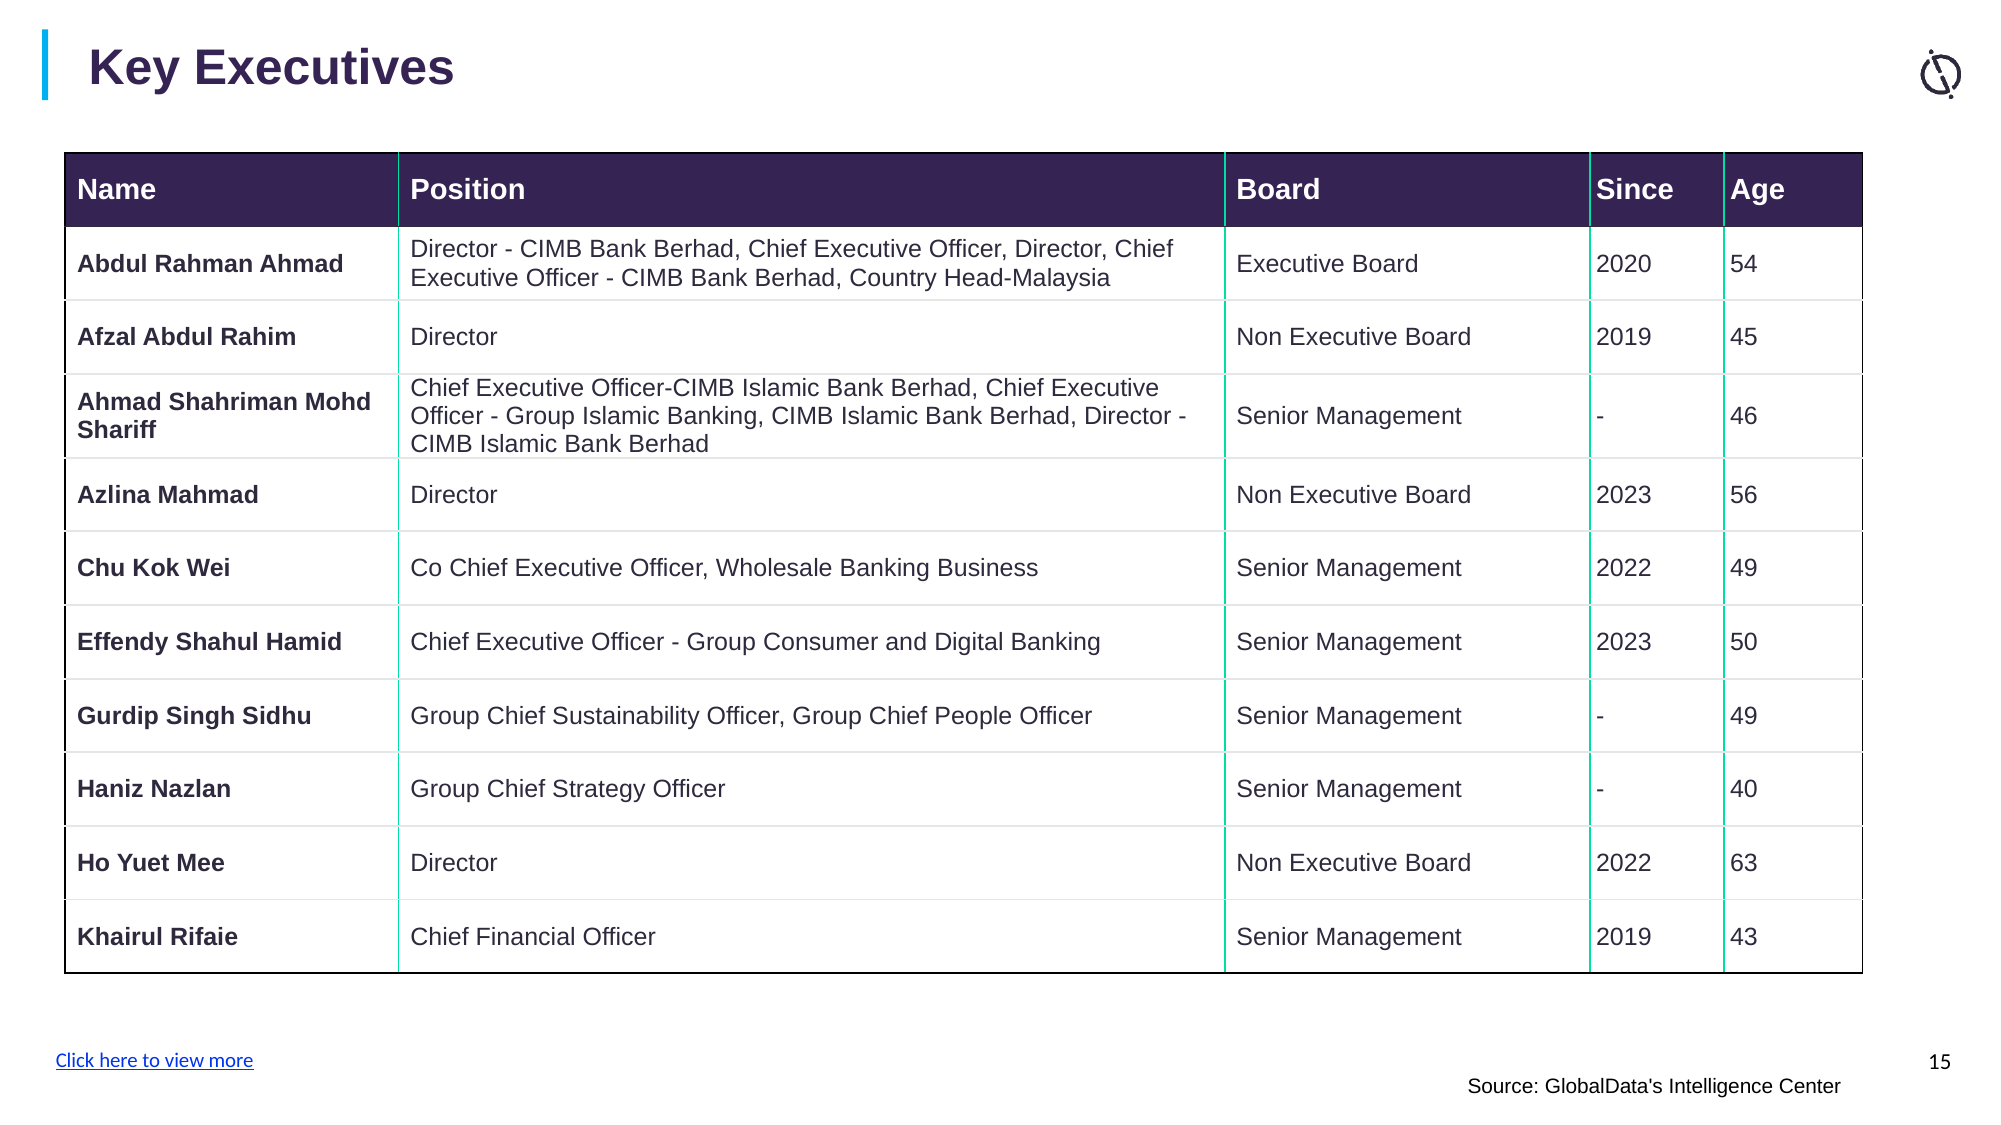

Key Executives
| Name | Position | Board | Since | Age |
| --- | --- | --- | --- | --- |
| Abdul Rahman Ahmad | Director - CIMB Bank Berhad, Chief Executive Officer, Director, Chief Executive Officer - CIMB Bank Berhad, Country Head-Malaysia | Executive Board | 2020 | 54 |
| Afzal Abdul Rahim | Director | Non Executive Board | 2019 | 45 |
| Ahmad Shahriman Mohd Shariff | Chief Executive Officer-CIMB Islamic Bank Berhad, Chief Executive Officer - Group Islamic Banking, CIMB Islamic Bank Berhad, Director - CIMB Islamic Bank Berhad | Senior Management | - | 46 |
| Azlina Mahmad | Director | Non Executive Board | 2023 | 56 |
| Chu Kok Wei | Co Chief Executive Officer, Wholesale Banking Business | Senior Management | 2022 | 49 |
| Effendy Shahul Hamid | Chief Executive Officer - Group Consumer and Digital Banking | Senior Management | 2023 | 50 |
| Gurdip Singh Sidhu | Group Chief Sustainability Officer, Group Chief People Officer | Senior Management | - | 49 |
| Haniz Nazlan | Group Chief Strategy Officer | Senior Management | - | 40 |
| Ho Yuet Mee | Director | Non Executive Board | 2022 | 63 |
| Khairul Rifaie | Chief Financial Officer | Senior Management | 2019 | 43 |
Click here to view more